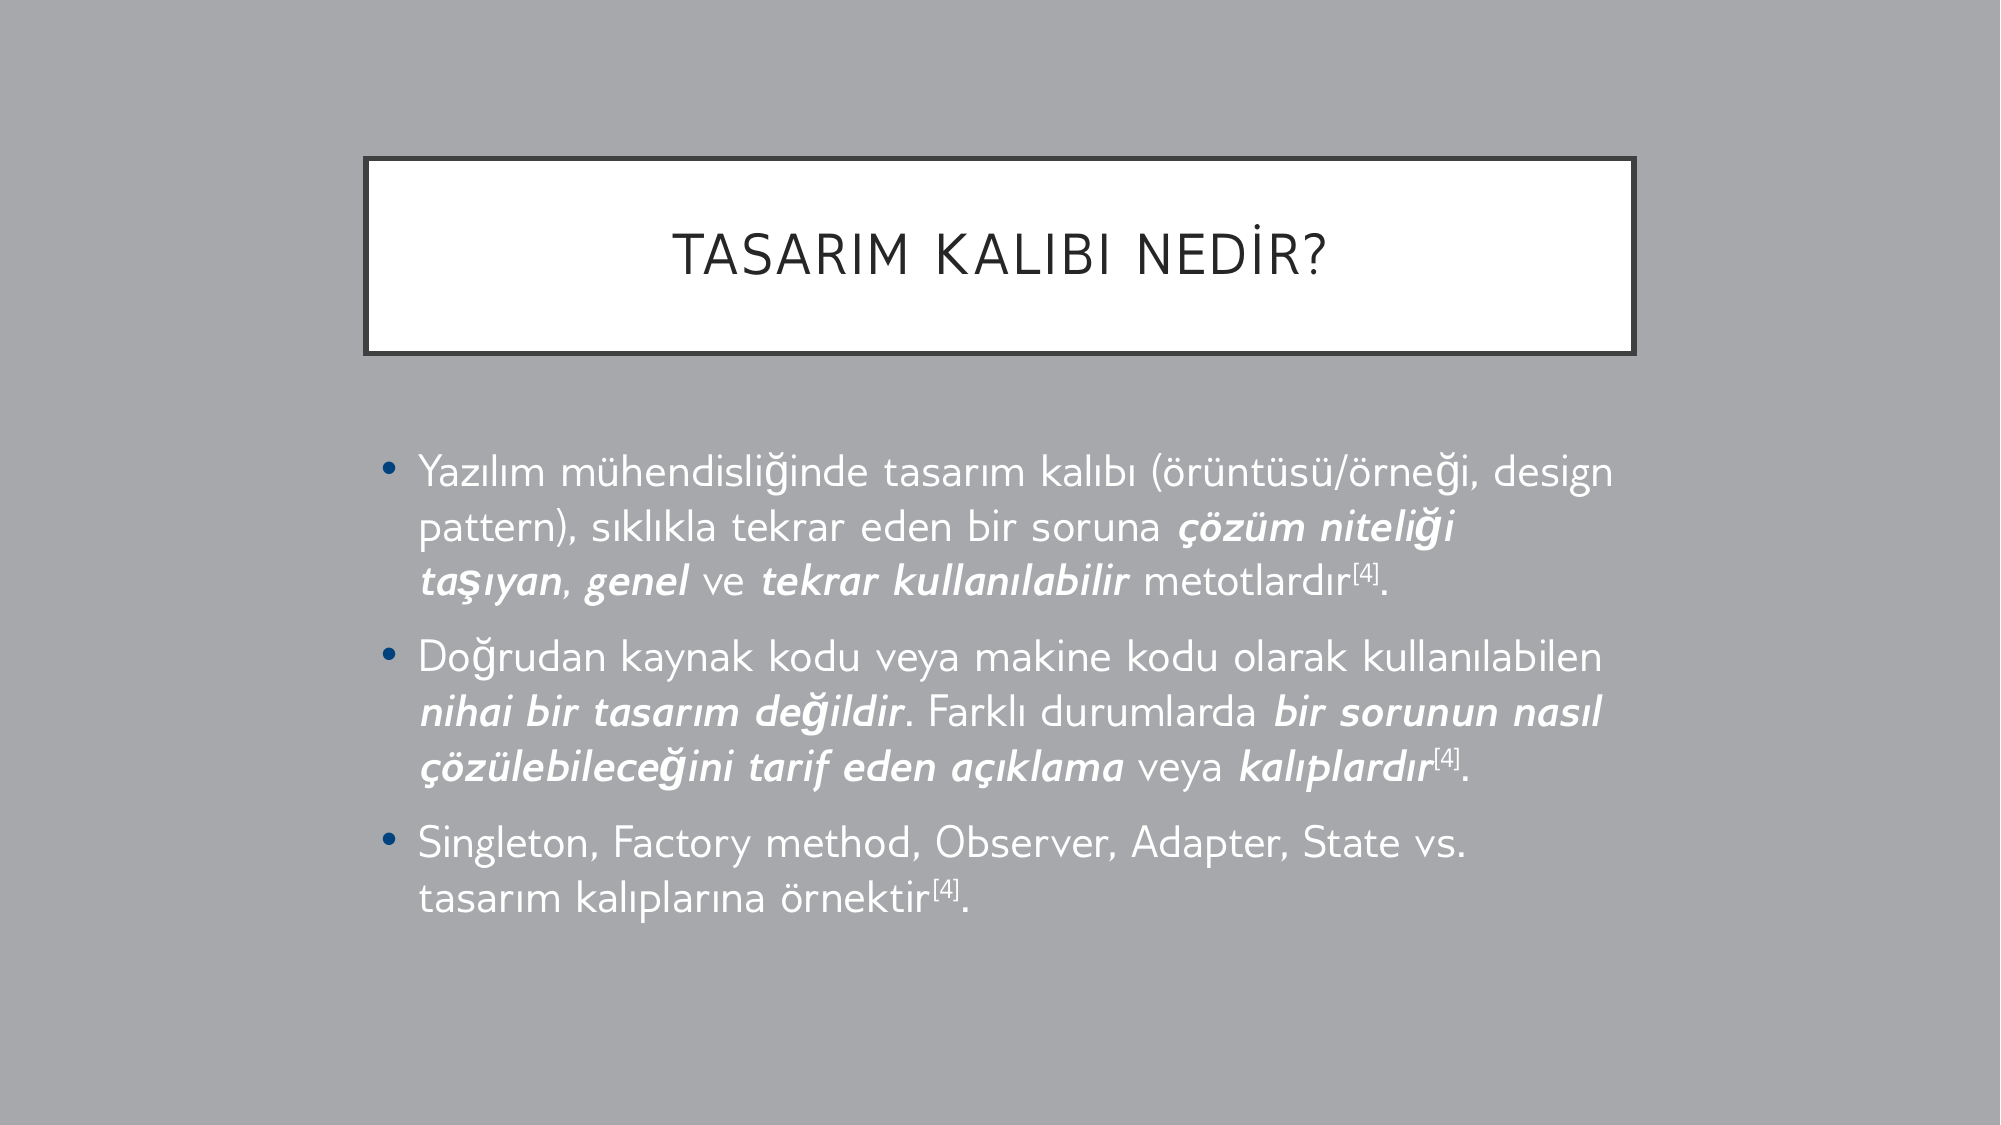

# TASARIM KALIBI NEDİR?
Yazılım mühendisliğinde tasarım kalıbı (örüntüsü/örneği, design pattern), sıklıkla tekrar eden bir soruna çözüm niteliği taşıyan, genel ve tekrar kullanılabilir metotlardır[4].
Doğrudan kaynak kodu veya makine kodu olarak kullanılabilen nihai bir tasarım değildir. Farklı durumlarda bir sorunun nasıl çözülebileceğini tarif eden açıklama veya kalıplardır[4].
Singleton, Factory method, Observer, Adapter, State vs. tasarım kalıplarına örnektir[4].